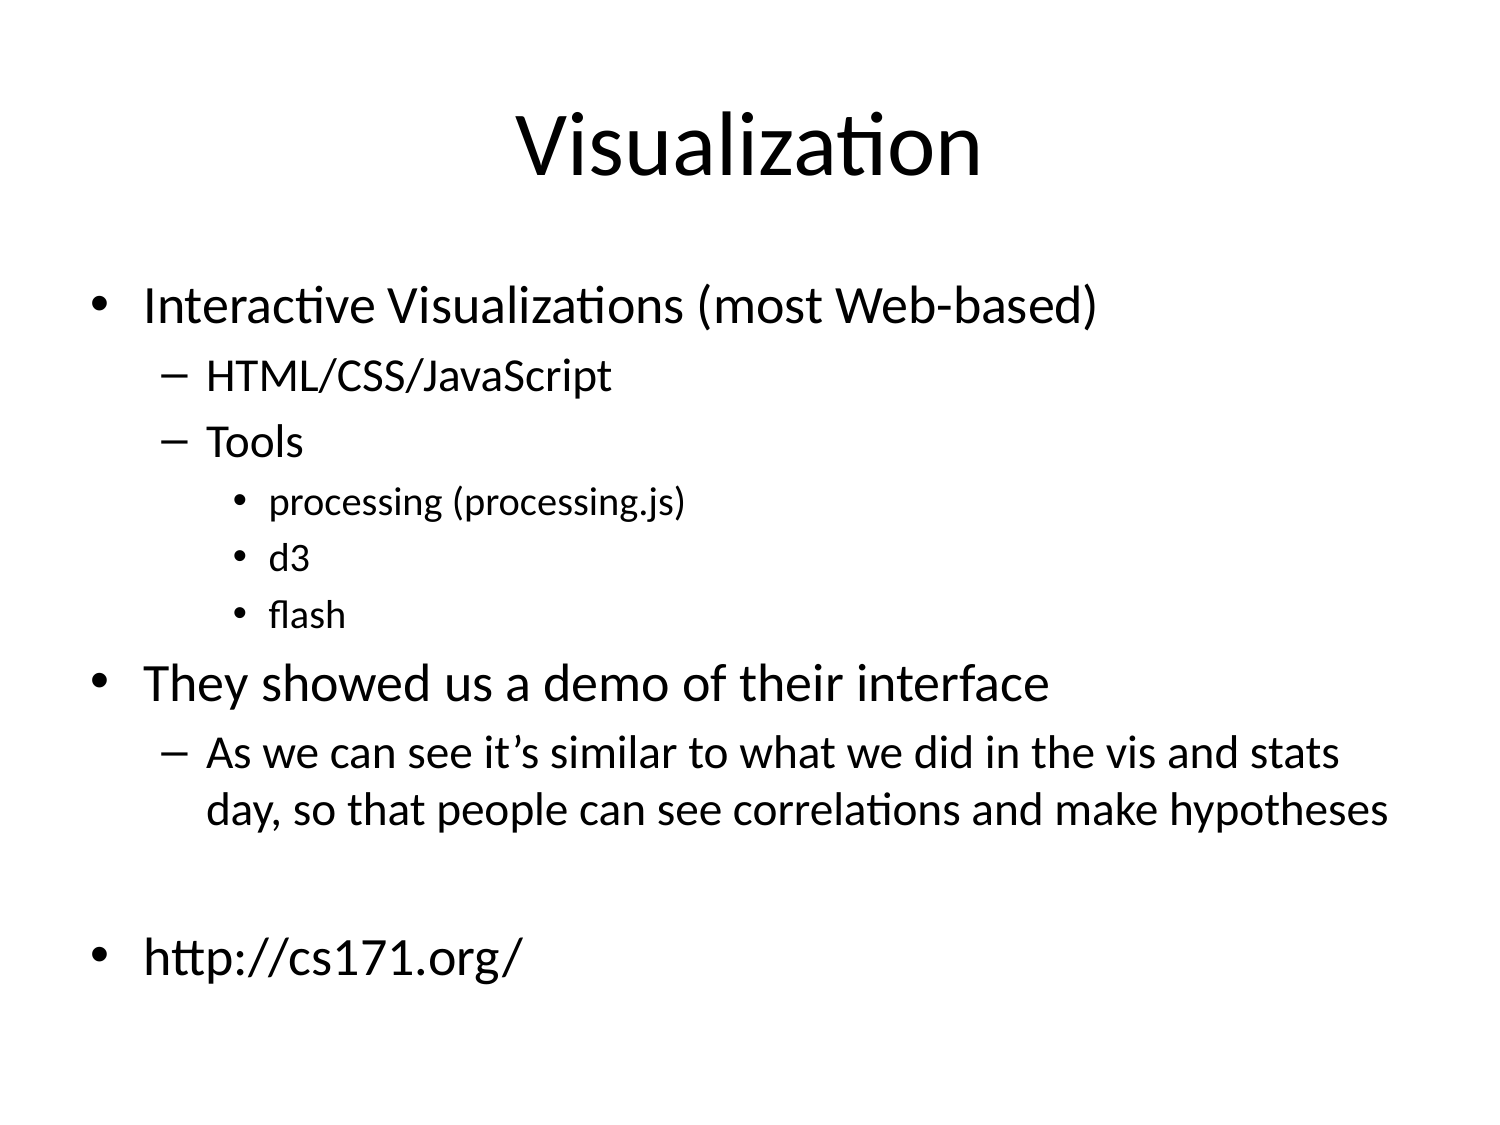

# Visualization
Interactive Visualizations (most Web-based)
HTML/CSS/JavaScript
Tools
processing (processing.js)
d3
flash
They showed us a demo of their interface
As we can see it’s similar to what we did in the vis and stats day, so that people can see correlations and make hypotheses

http://cs171.org/